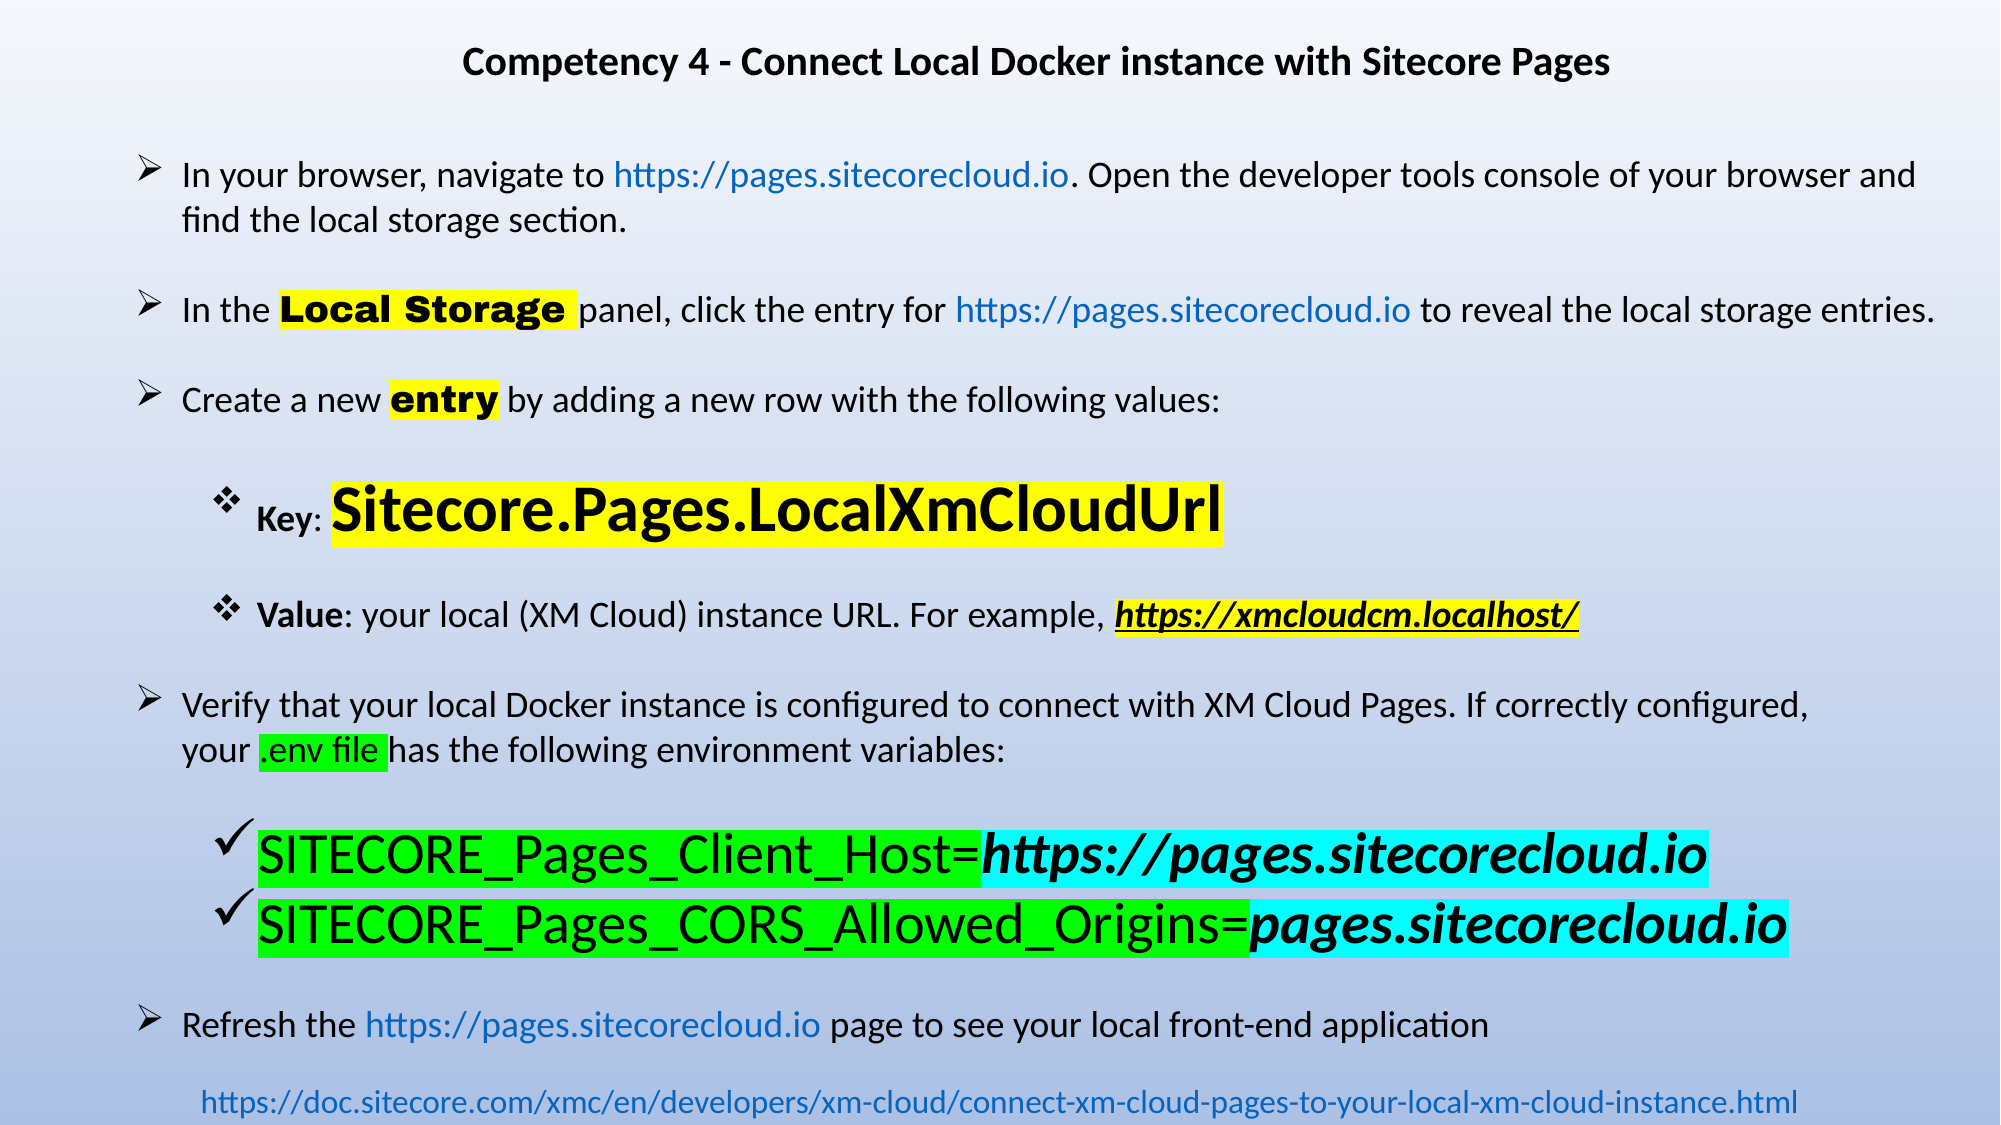

Competency 4 - Connect Local Docker instance with Sitecore Pages

In your browser, navigate to https://pages.sitecorecloud.io. Open the developer tools console of your browser and find the local storage section.

In the Local Storage panel, click the entry for https://pages.sitecorecloud.io to reveal the local storage entries.

Create a new entry by adding a new row with the following values:

Key: Sitecore.Pages.LocalXmCloudUrl

Value: your local (XM Cloud) instance URL. For example, https://xmcloudcm.localhost/

Verify that your local Docker instance is configured to connect with XM Cloud Pages. If correctly configured, your .env file has the following environment variables:

SITECORE_Pages_Client_Host=https://pages.sitecorecloud.io
SITECORE_Pages_CORS_Allowed_Origins=pages.sitecorecloud.io

Refresh the https://pages.sitecorecloud.io page to see your local front-end application
https://doc.sitecore.com/xmc/en/developers/xm-cloud/connect-xm-cloud-pages-to-your-local-xm-cloud-instance.html